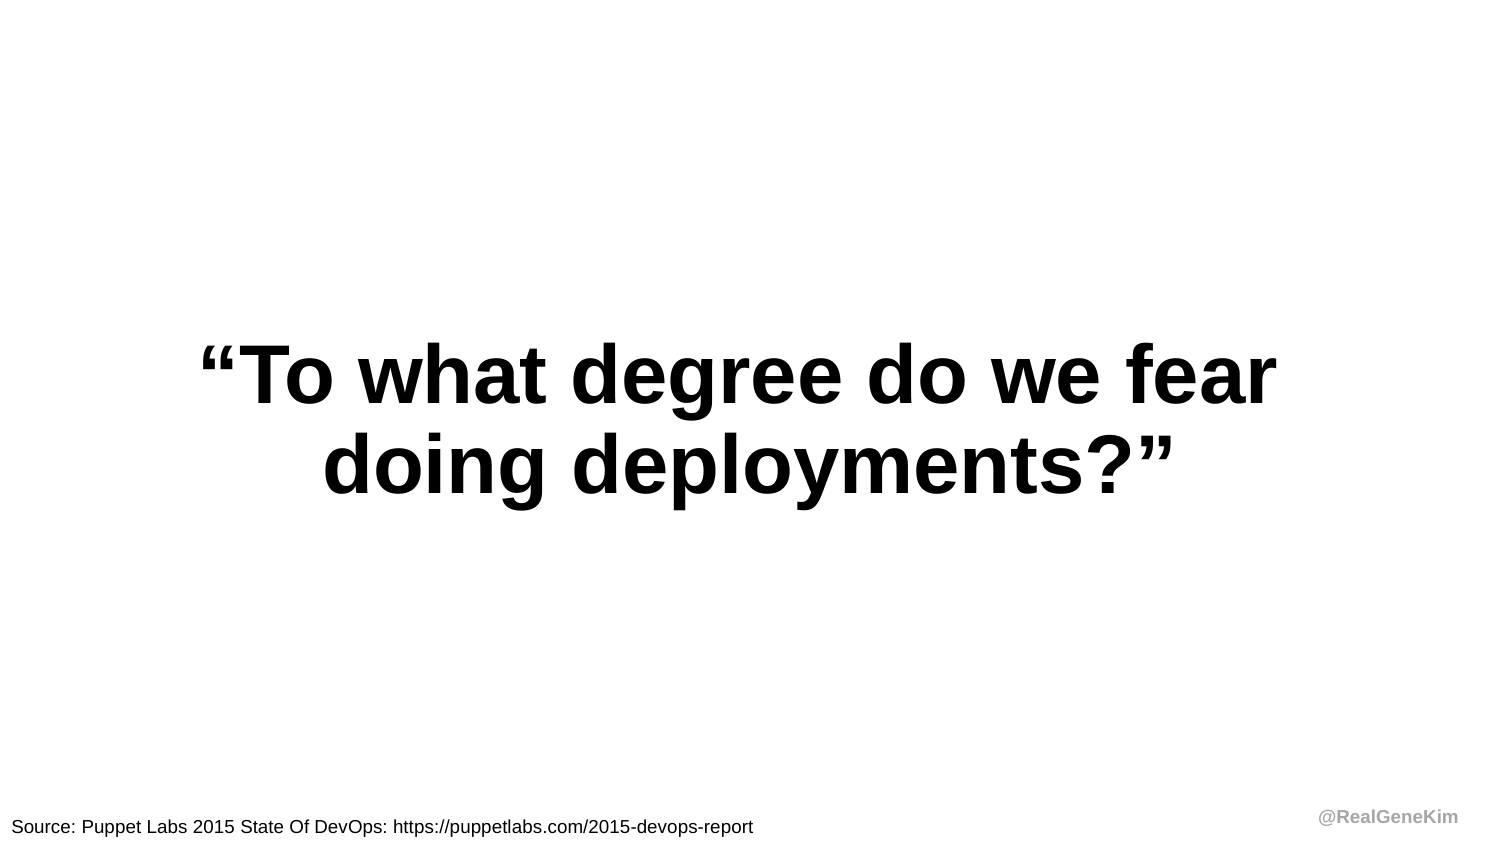

# “To what degree do we fear doing deployments?”
Source: Puppet Labs 2015 State Of DevOps: https://puppetlabs.com/2015-devops-report